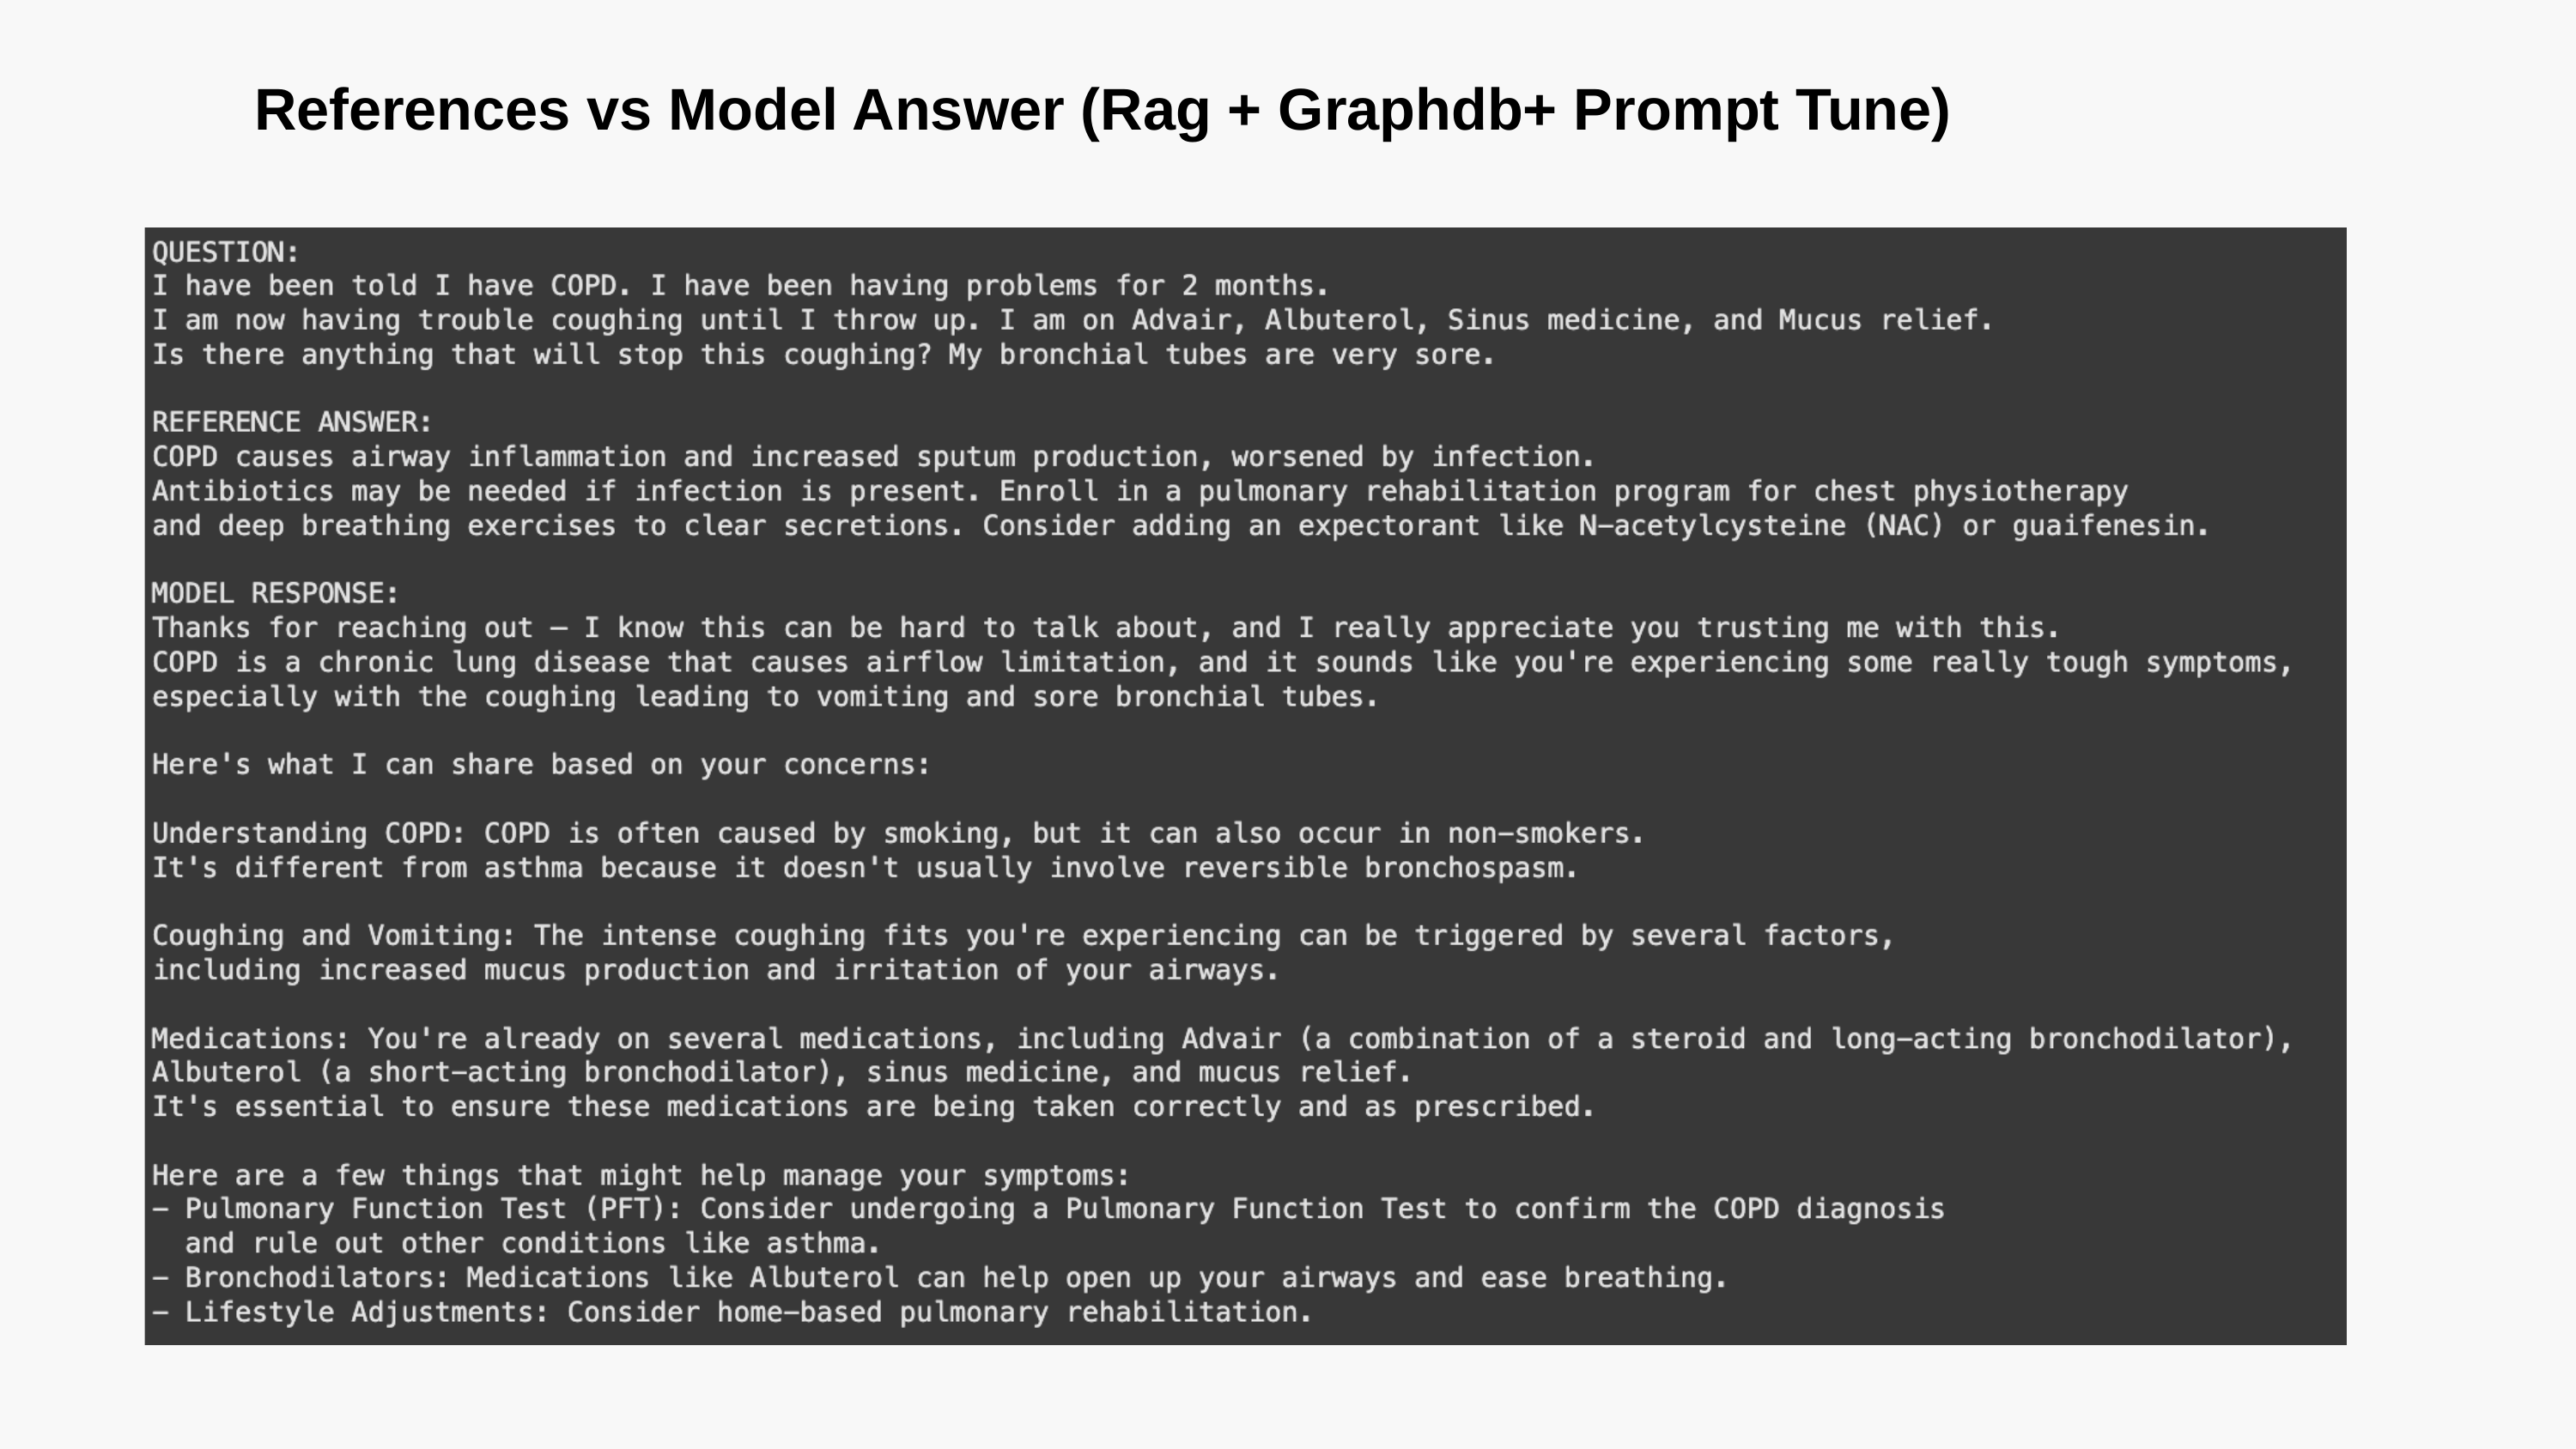

References vs Model Answer (Rag + Graphdb+ Prompt Tune)